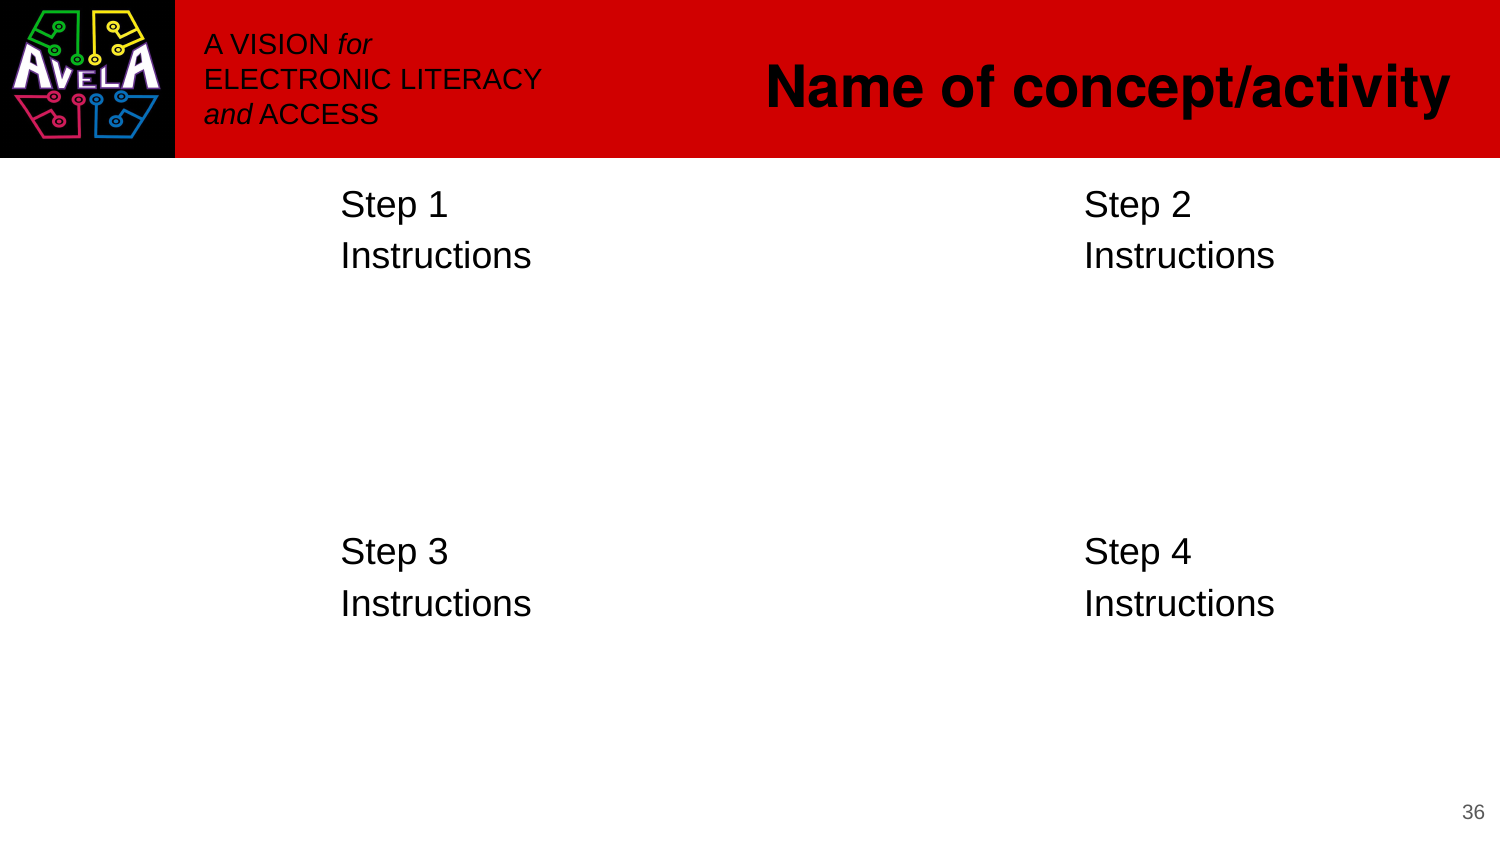

# Name of concept/activity

Step 1 Instructions

Step 2 Instructions

Step 3 Instructions

Step 4 Instructions

36